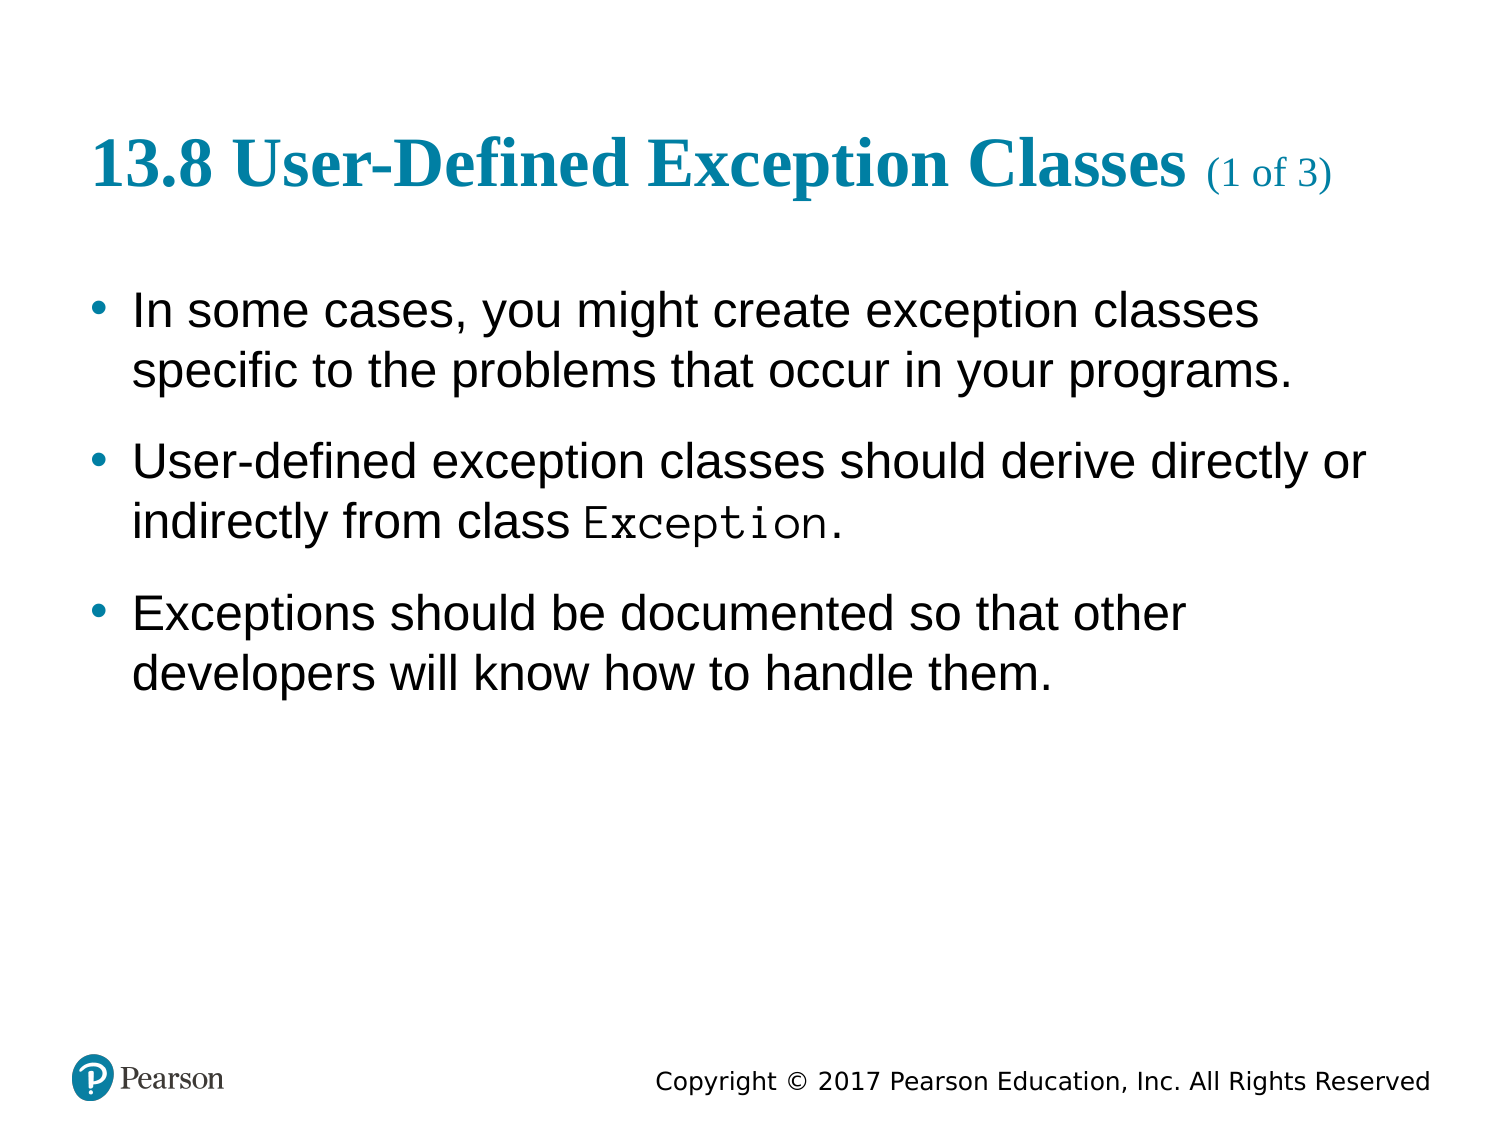

# 13.8 User-Defined Exception Classes (1 of 3)
In some cases, you might create exception classes specific to the problems that occur in your programs.
User-defined exception classes should derive directly or indirectly from class Exception.
Exceptions should be documented so that other developers will know how to handle them.